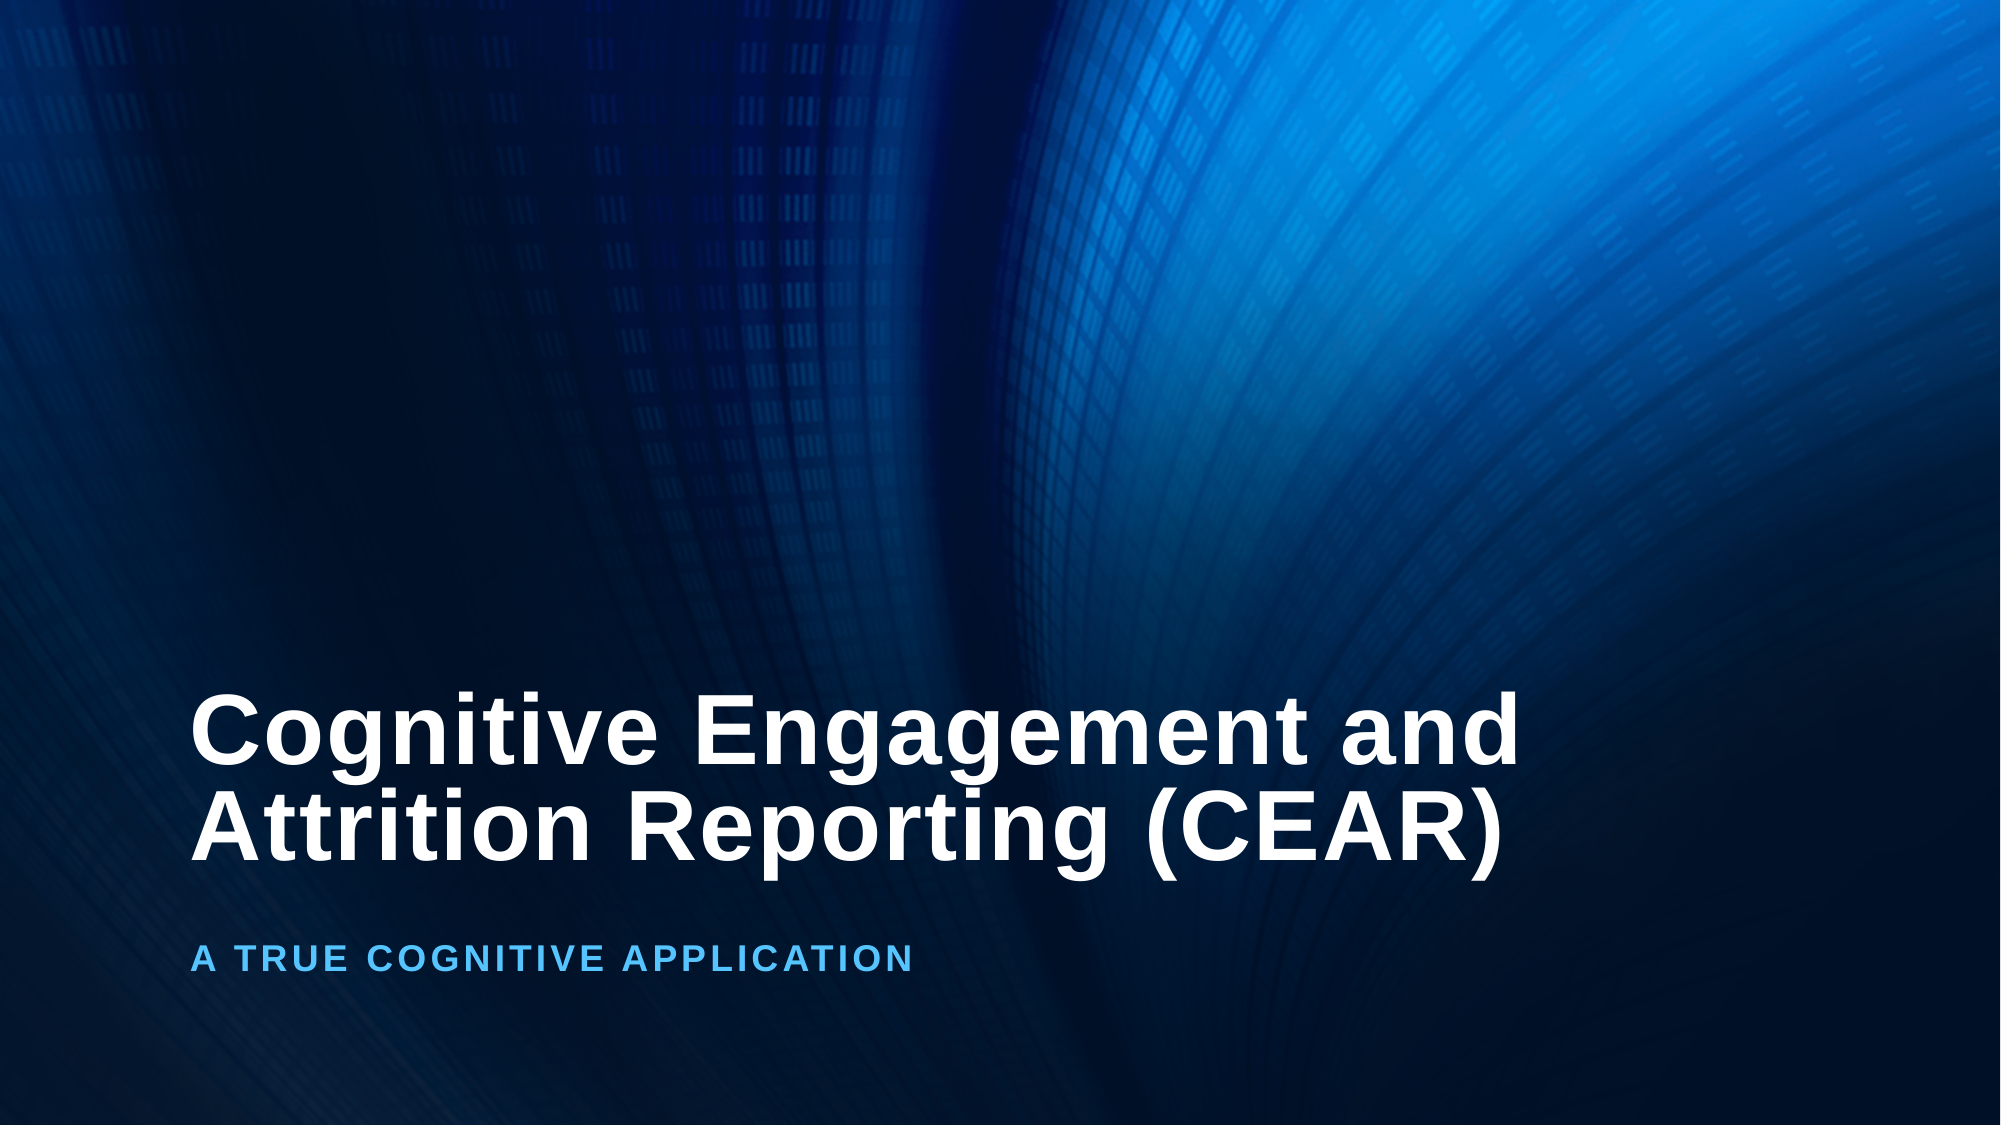

# Cognitive Engagement and Attrition Reporting (CEAR)

A True Cognitive application